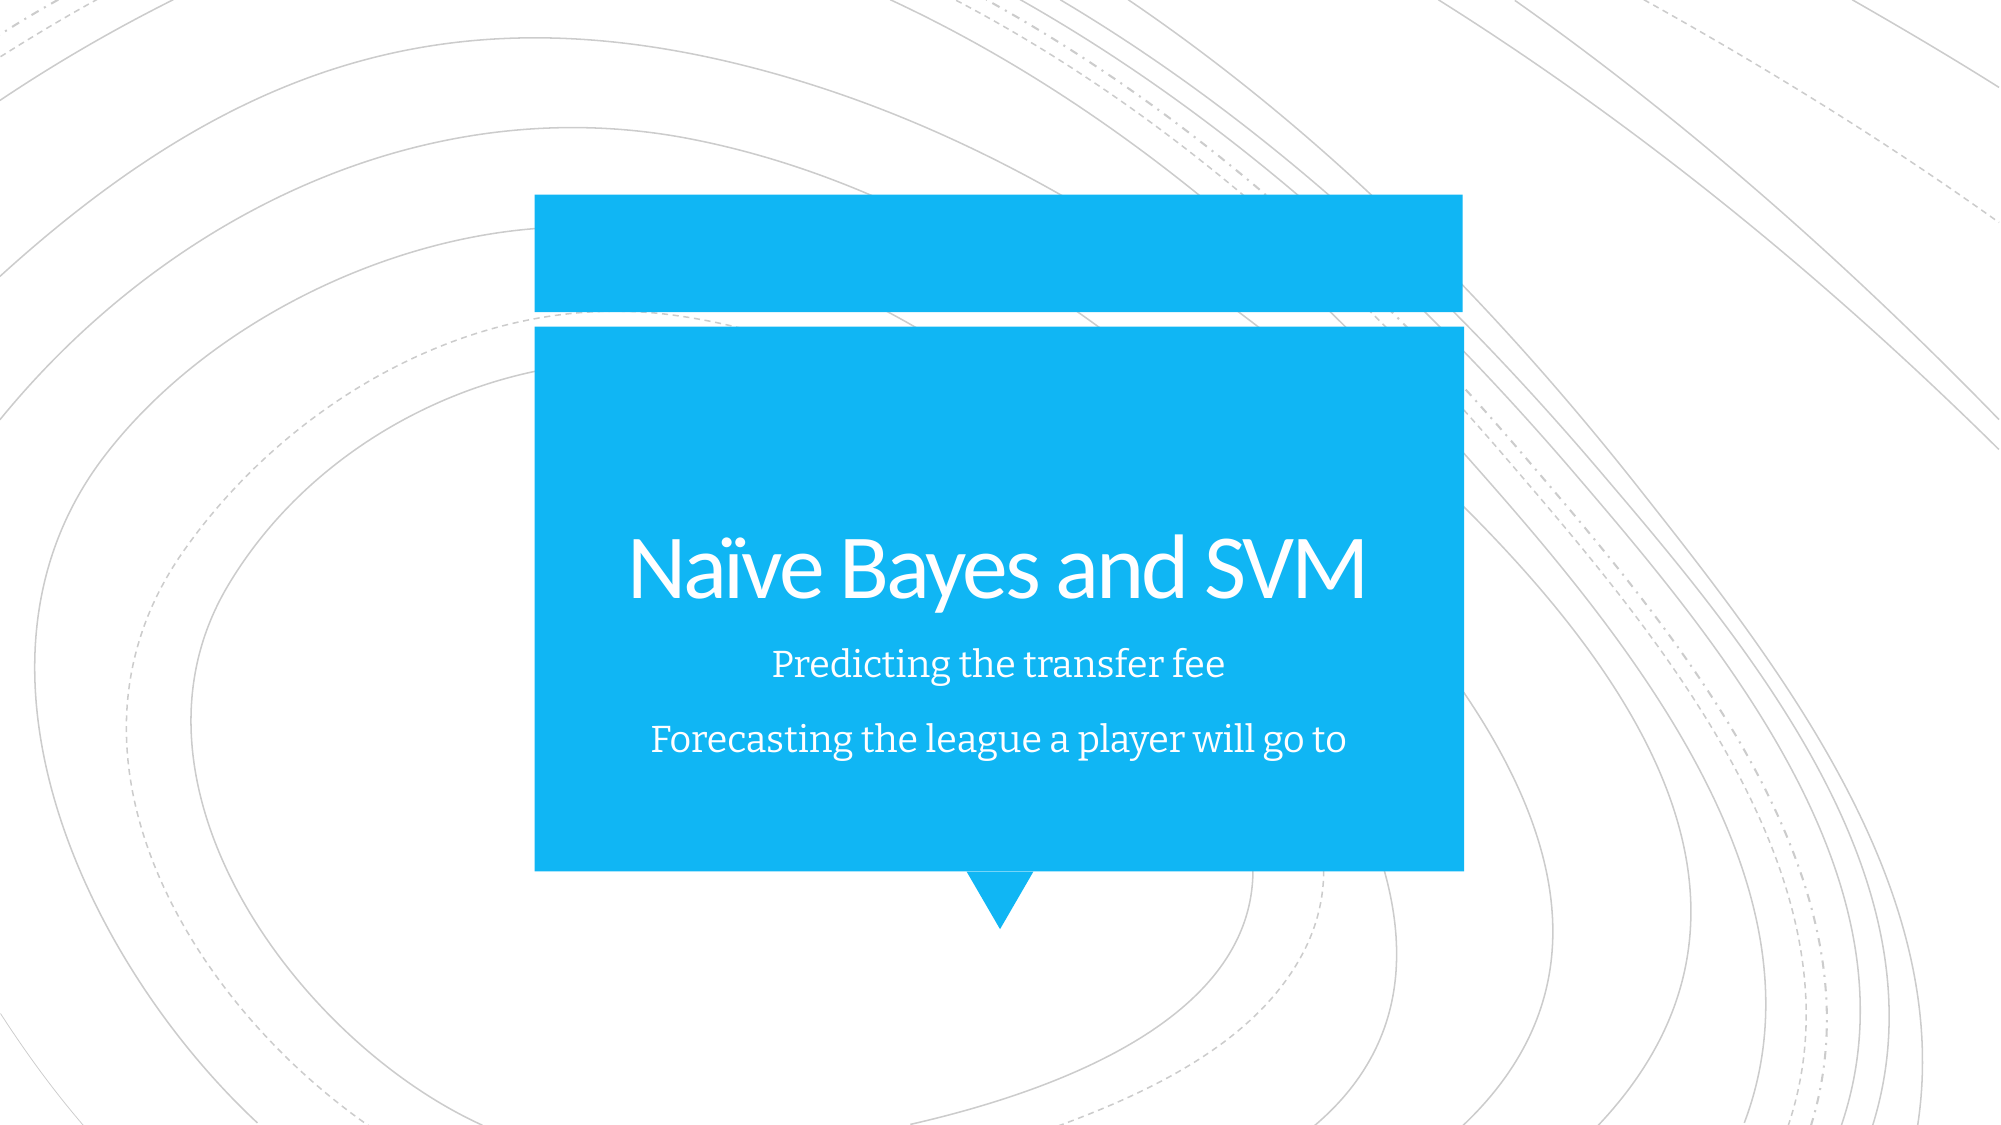

# Naïve Bayes and SVM
Predicting the transfer fee
Forecasting the league a player will go to